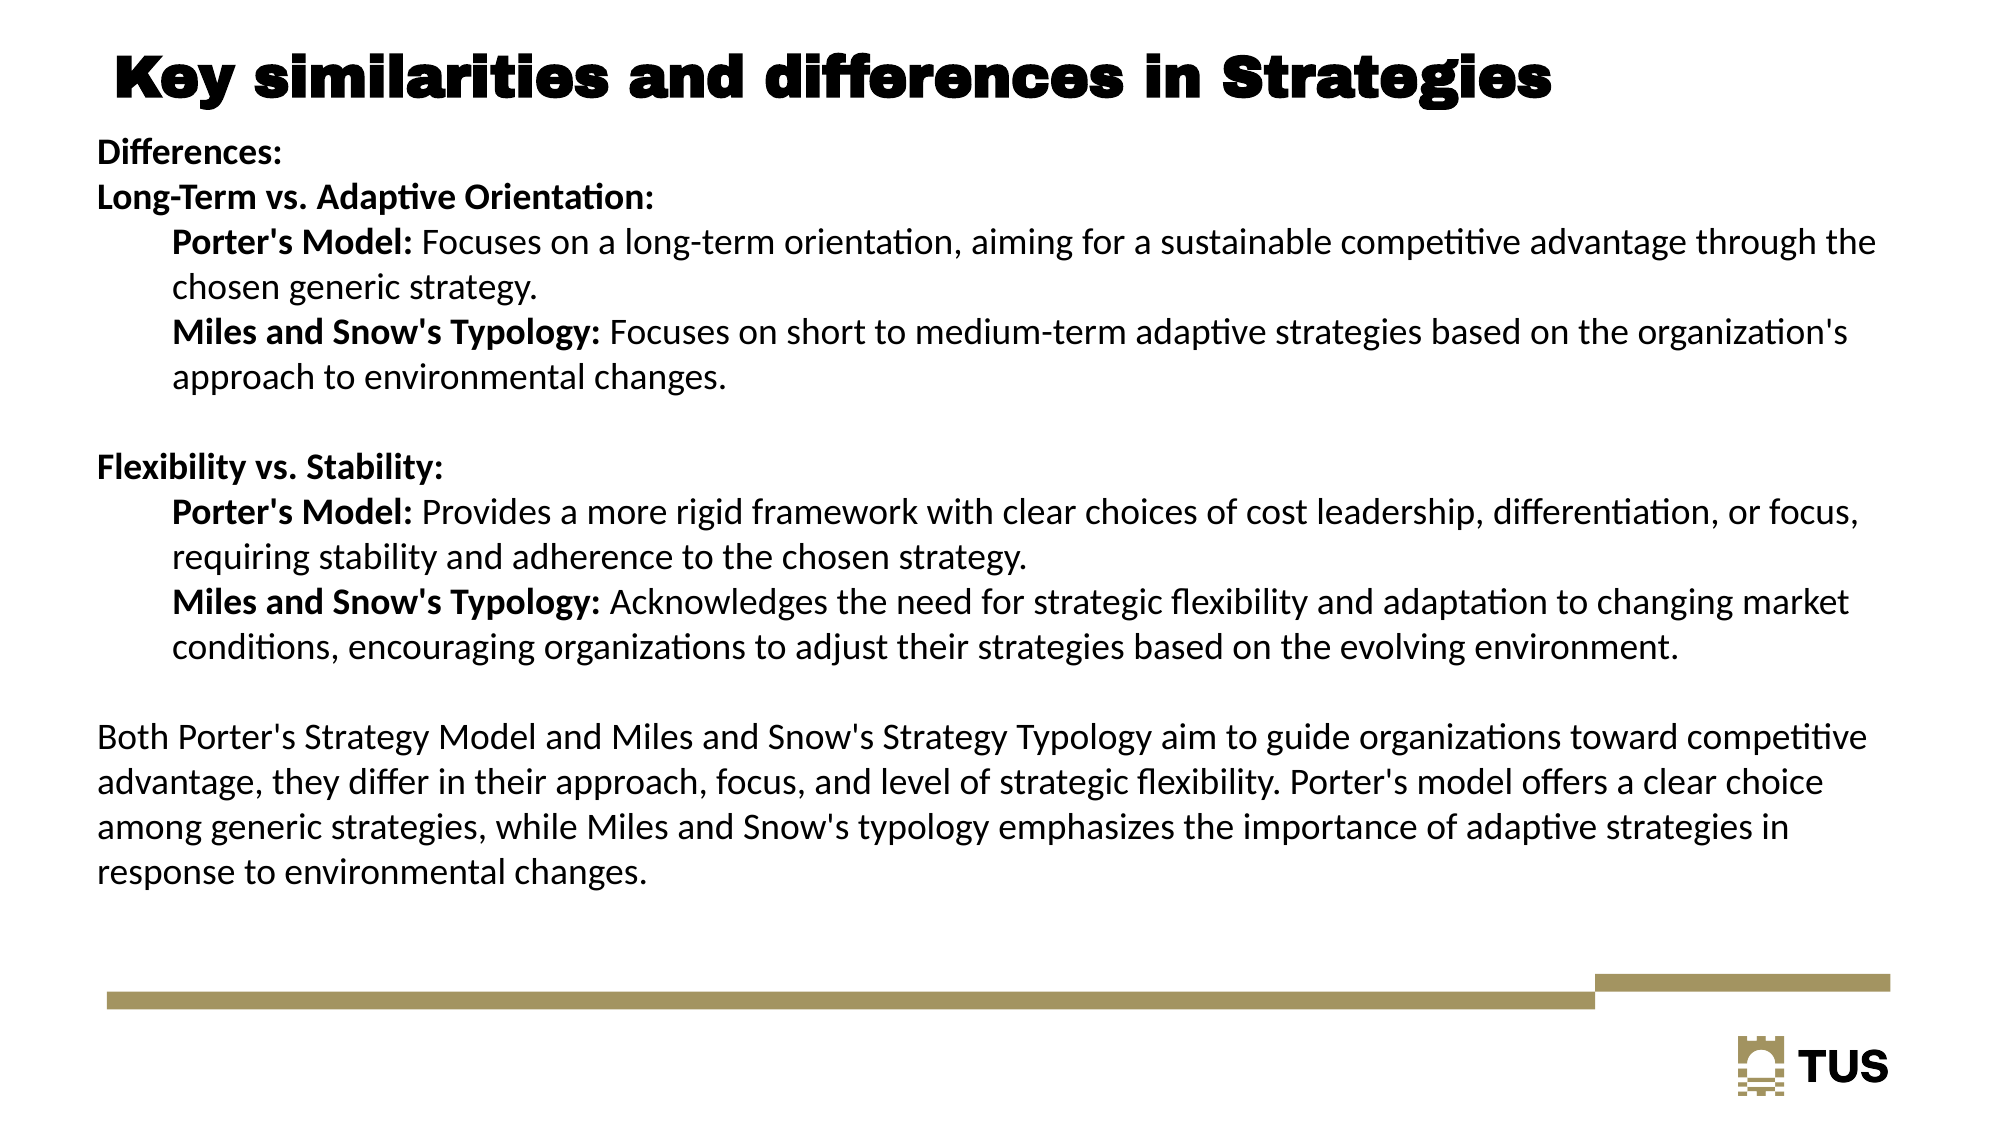

# Key similarities and differences in Strategies
Differences:
Long-Term vs. Adaptive Orientation:
Porter's Model: Focuses on a long-term orientation, aiming for a sustainable competitive advantage through the chosen generic strategy.
Miles and Snow's Typology: Focuses on short to medium-term adaptive strategies based on the organization's approach to environmental changes.

Flexibility vs. Stability:
Porter's Model: Provides a more rigid framework with clear choices of cost leadership, differentiation, or focus, requiring stability and adherence to the chosen strategy.
Miles and Snow's Typology: Acknowledges the need for strategic flexibility and adaptation to changing market conditions, encouraging organizations to adjust their strategies based on the evolving environment.

Both Porter's Strategy Model and Miles and Snow's Strategy Typology aim to guide organizations toward competitive advantage, they differ in their approach, focus, and level of strategic flexibility. Porter's model offers a clear choice among generic strategies, while Miles and Snow's typology emphasizes the importance of adaptive strategies in response to environmental changes.